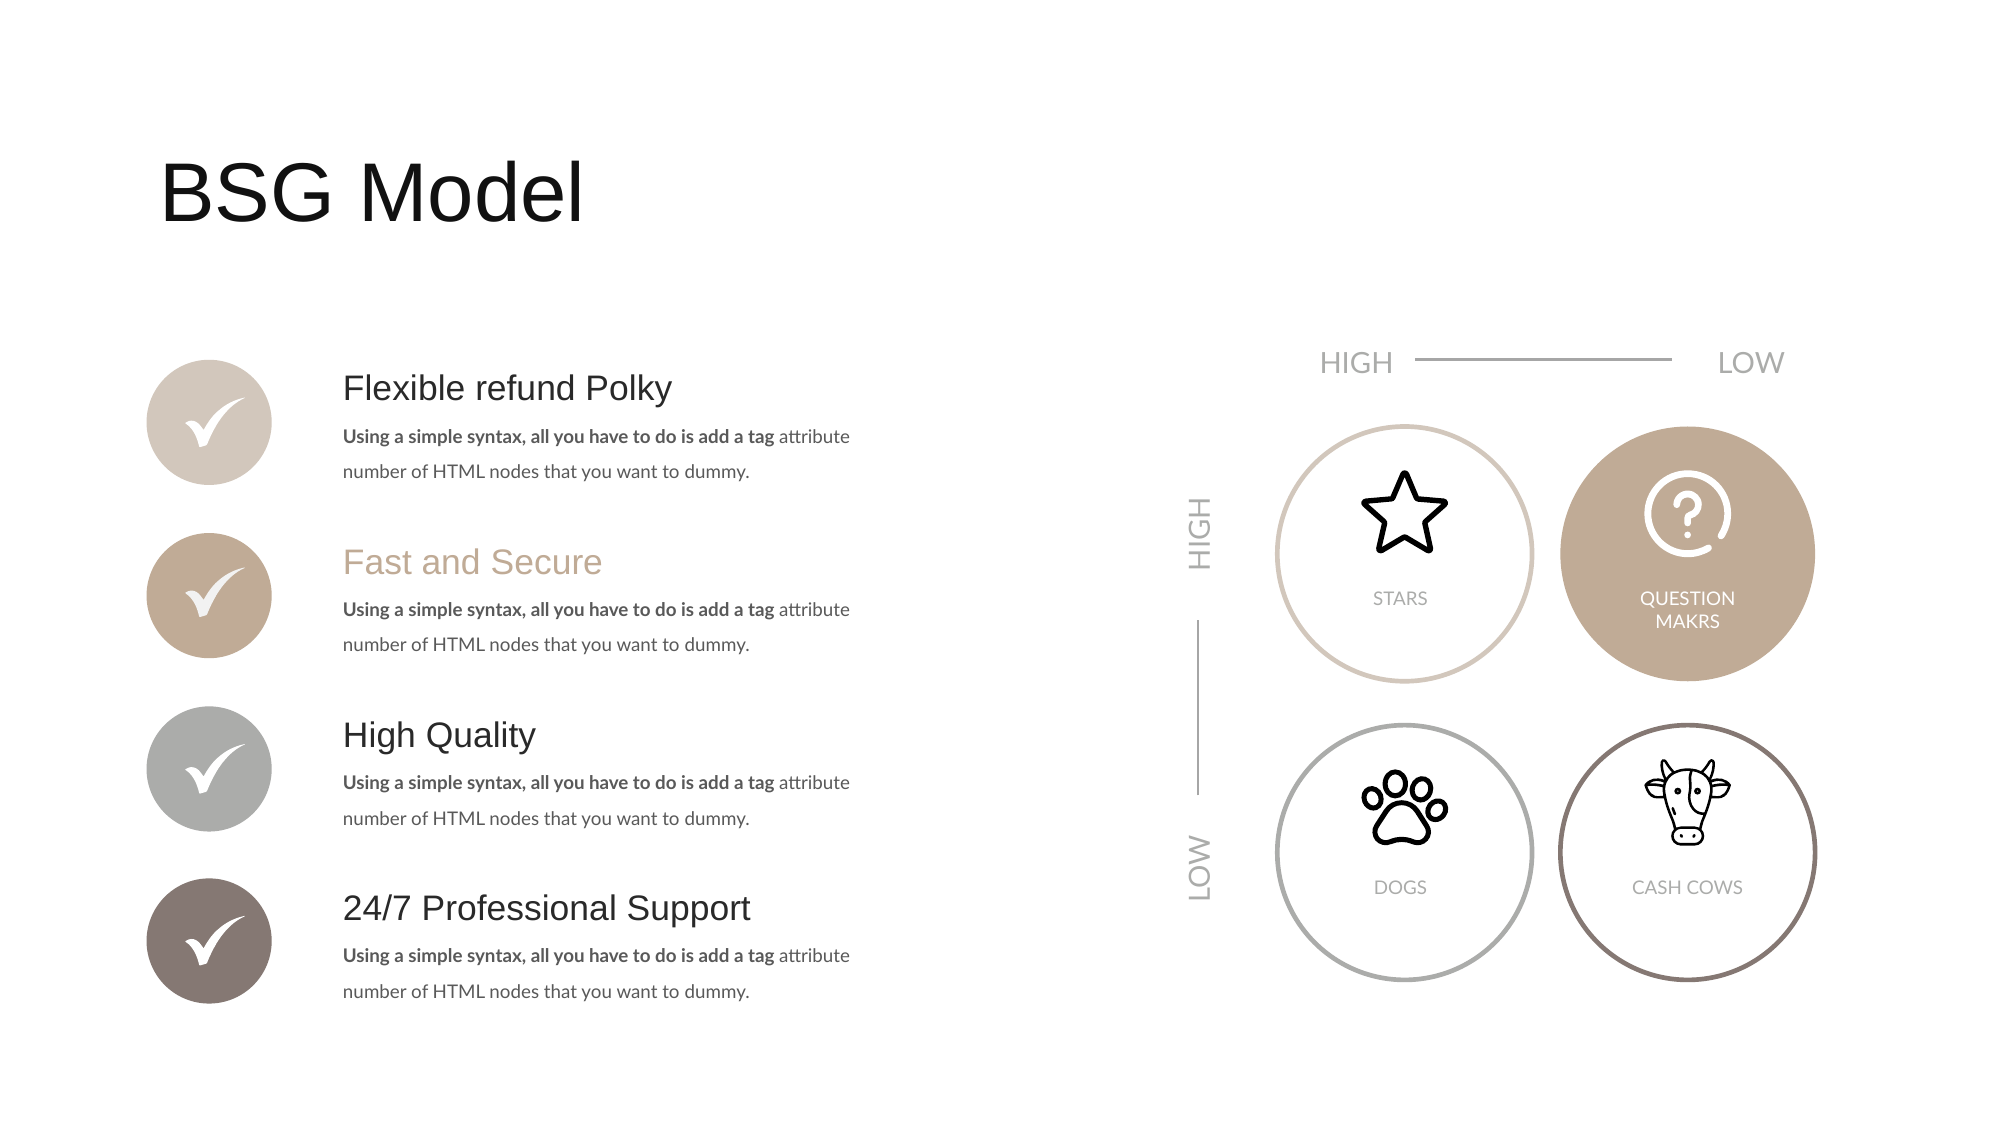

BSG Model
HIGH
LOW

STARS
QUESTION MAKRS
LOW
HIGH

DOGS
CASH COWS
Flexible refund Polky

Using a simple syntax, all you have to do is add a tag attribute number of HTML nodes that you want to dummy.
Fast and Secure

Using a simple syntax, all you have to do is add a tag attribute number of HTML nodes that you want to dummy.
High Quality

Using a simple syntax, all you have to do is add a tag attribute number of HTML nodes that you want to dummy.
24/7 Professional Support

Using a simple syntax, all you have to do is add a tag attribute number of HTML nodes that you want to dummy.